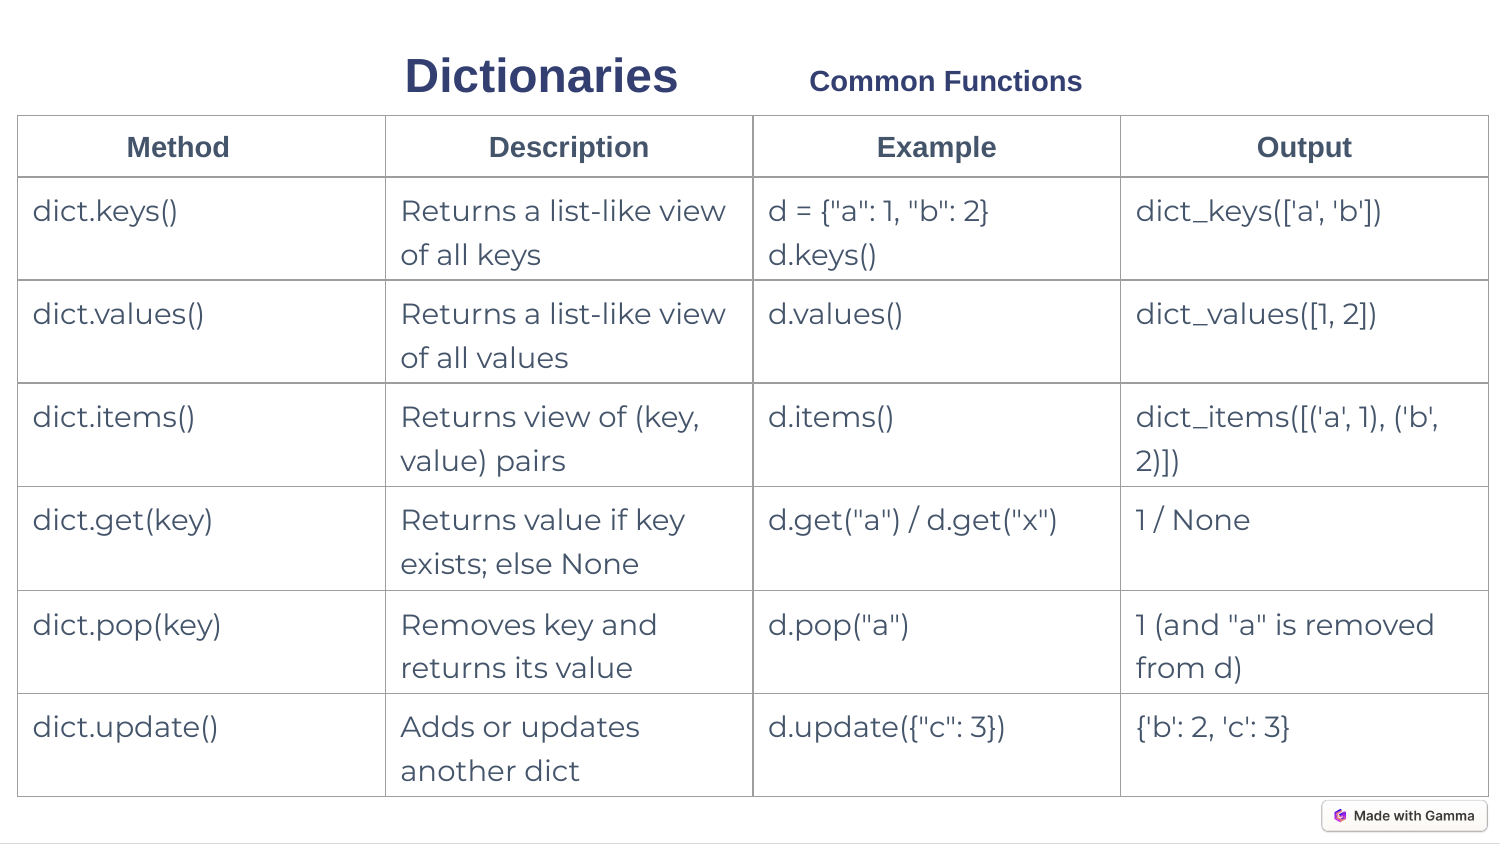

Common Functions
Dictionaries
| Method | Description | Example | Output |
| --- | --- | --- | --- |
| dict.keys() | Returns a list-like view of all keys | d = {"a": 1, "b": 2} d.keys() | dict\_keys(['a', 'b']) |
| dict.values() | Returns a list-like view of all values | d.values() | dict\_values([1, 2]) |
| dict.items() | Returns view of (key, value) pairs | d.items() | dict\_items([('a', 1), ('b', 2)]) |
| dict.get(key) | Returns value if key exists; else None | d.get("a") / d.get("x") | 1 / None |
| dict.pop(key) | Removes key and returns its value | d.pop("a") | 1 (and "a" is removed from d) |
| dict.update() | Adds or updates another dict | d.update({"c": 3}) | {'b': 2, 'c': 3} |